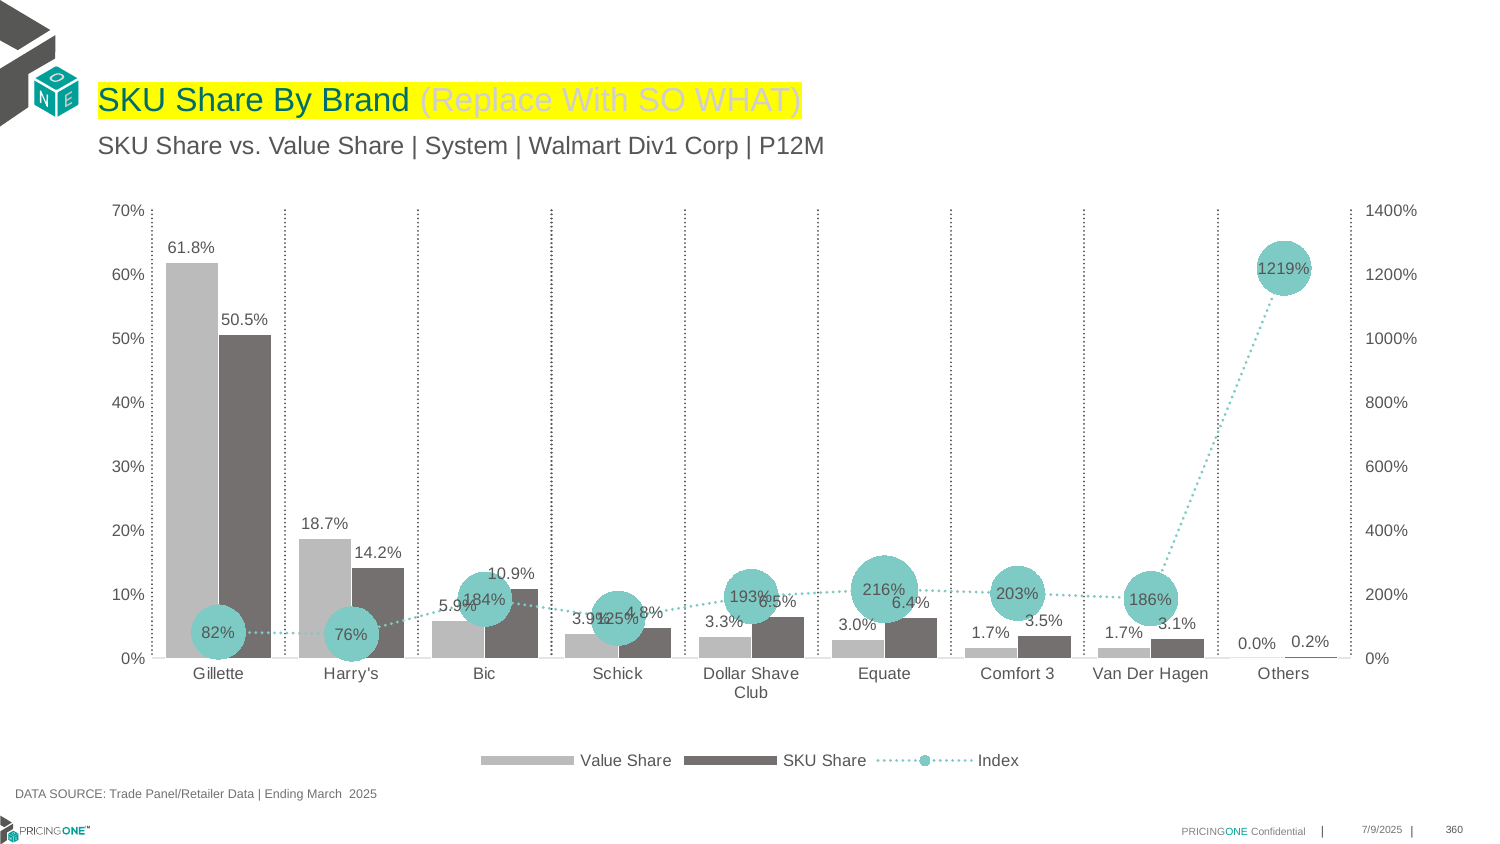

# SKU Share By Brand (Replace With SO WHAT)
SKU Share vs. Value Share | System | Walmart Div1 Corp | P12M

### Chart

| Category | Value Share | SKU Share | Index |
|---|---|---|---|
| Gillette | 0.6182635657766159 | 0.505338904363974 | 0.8173519067538866 |
| Harry's | 0.18722367556157865 | 0.1415970287836583 | 0.7562987339017732 |
| Bic | 0.05890640497149433 | 0.10863509749303621 | 1.8441983948198217 |
| Schick | 0.038609099767900716 | 0.04828226555246054 | 1.2505410859799952 |
| Dollar Shave Club | 0.03345345830556599 | 0.06453110492107707 | 1.9289815818635523 |
| Equate | 0.02950203612601583 | 0.06360259981429899 | 2.155871531802925 |
| Comfort 3 | 0.01717021737792094 | 0.034818941504178275 | 2.0278684152800364 |
| Van Der Hagen | 0.01670016721594939 | 0.031104921077065927 | 1.862551474775616 |
| Others | 0.00017137489695820578 | 0.0020891364902506965 | 12.190446368351058 |
DATA SOURCE: Trade Panel/Retailer Data | Ending March  2025

7/9/2025
360